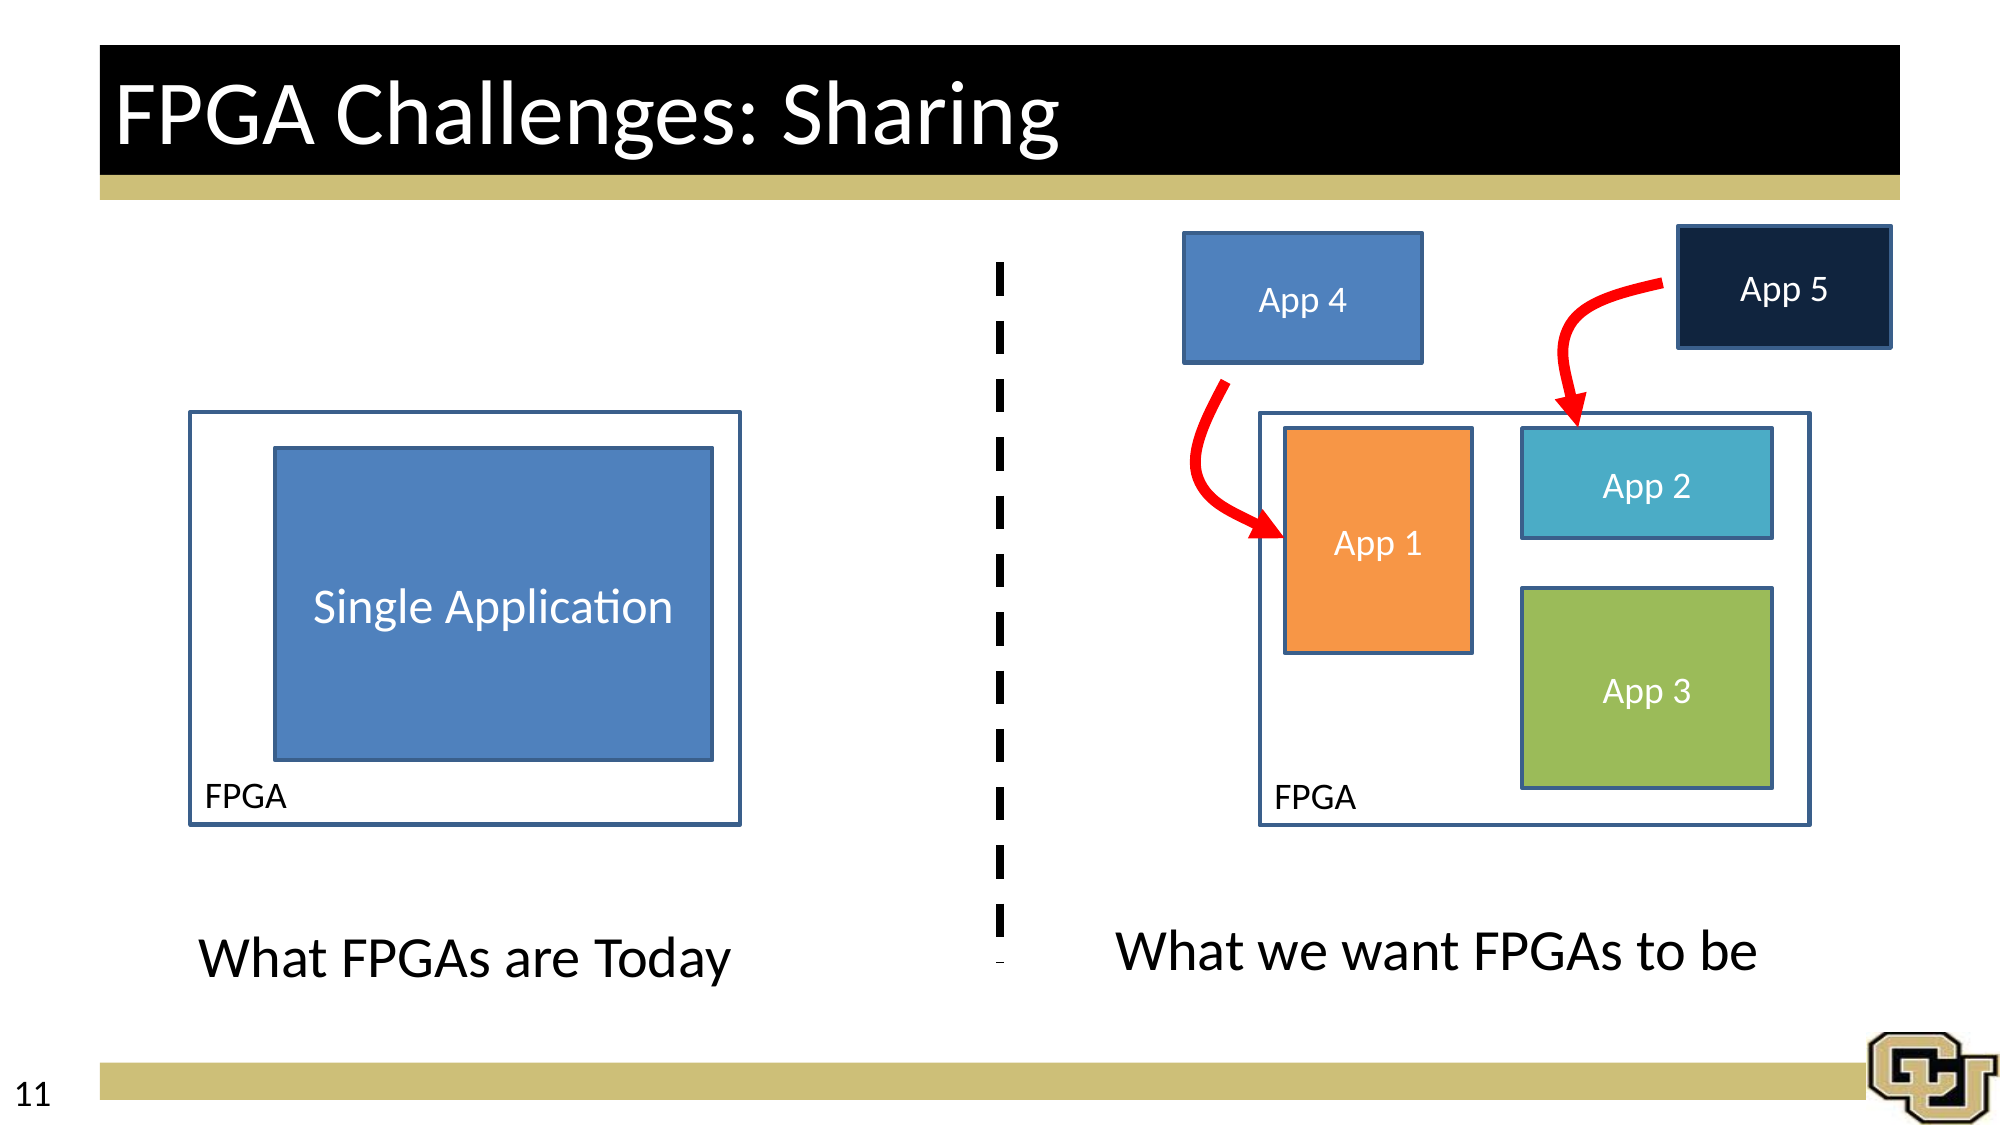

# FPGA Challenges: Sharing
App 5
App 4

Single Application
FPGA

App 1
App 2
App 3
FPGA
What we want FPGAs to be
What FPGAs are Today
11